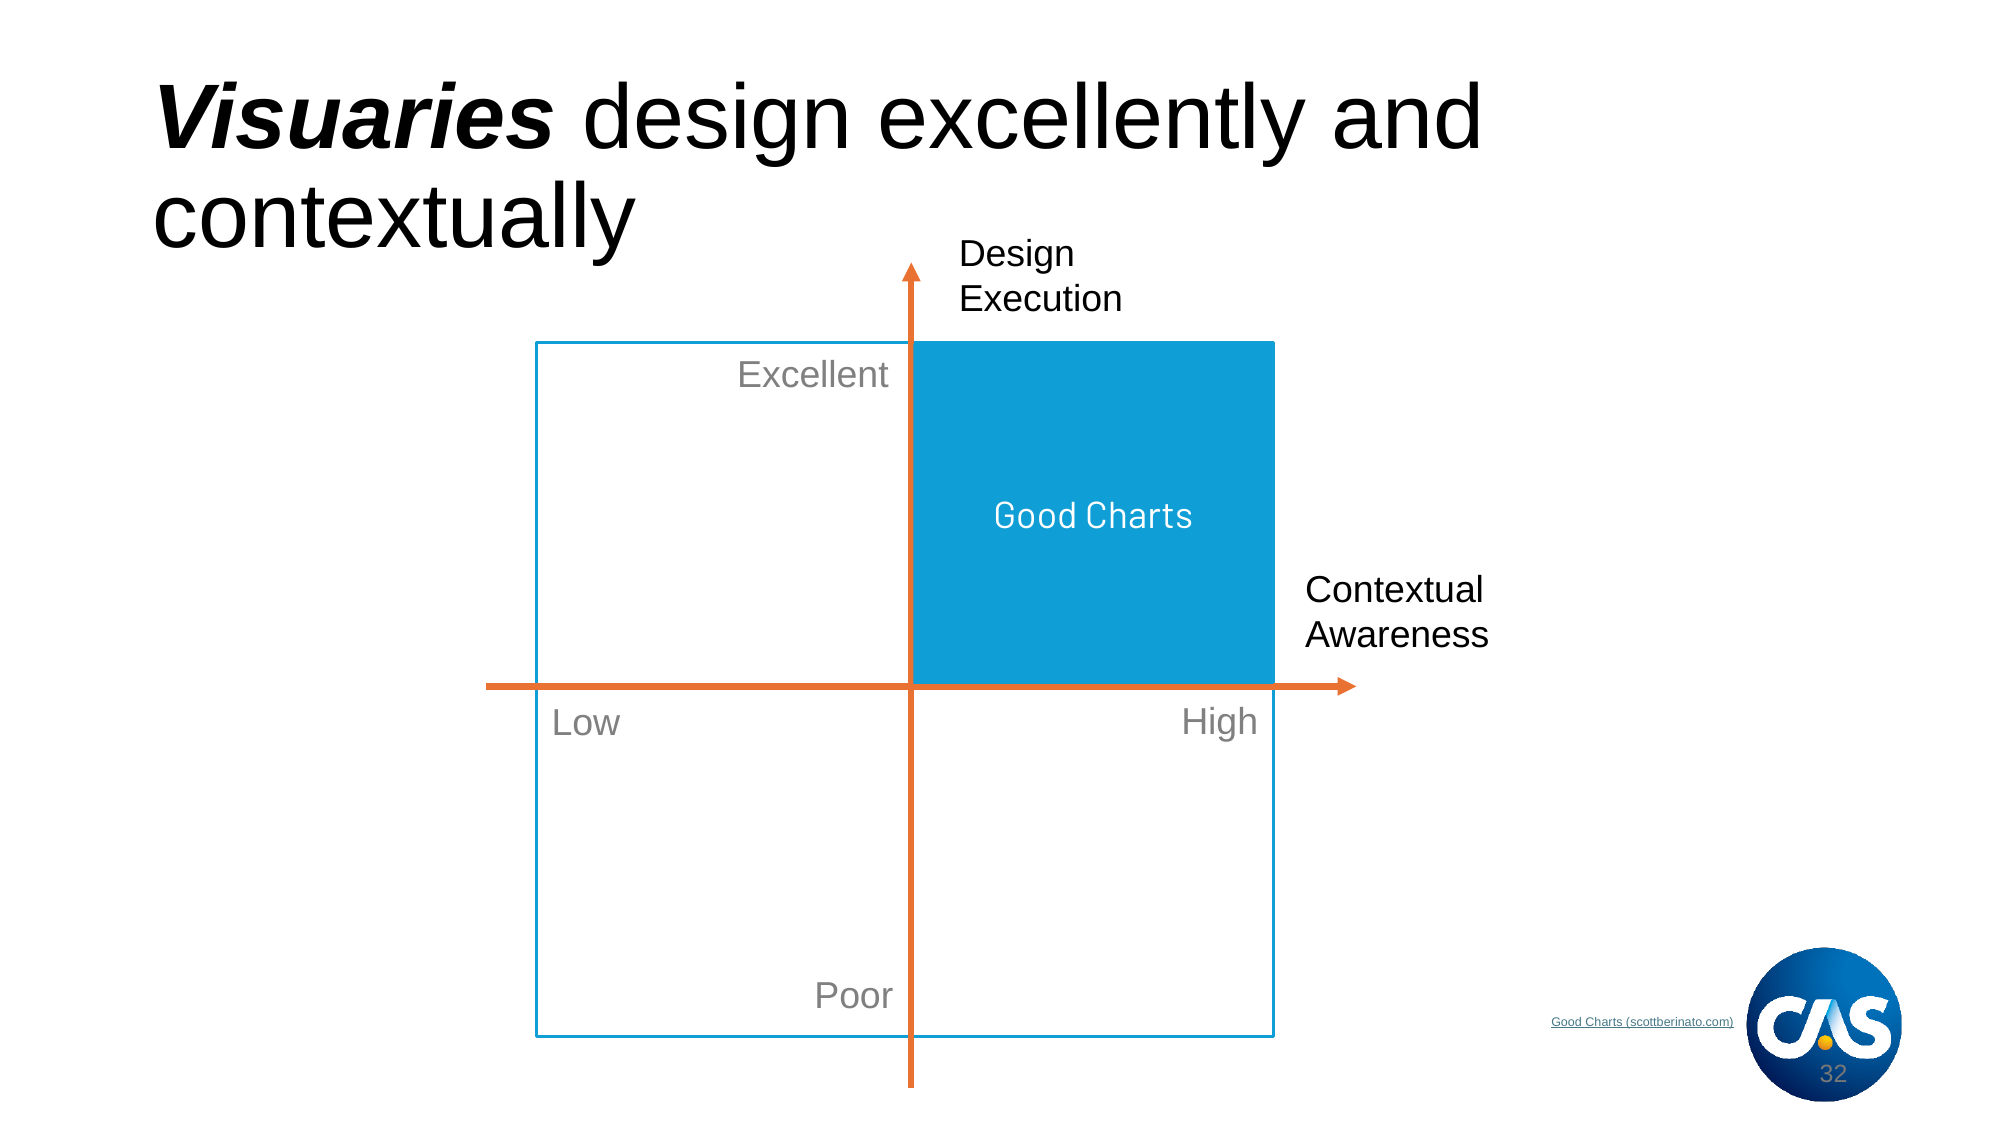

# Visuaries design excellently and contextually
Design Execution

Excellent
Good Charts
Contextual
Awareness
High
Low
Poor
Good Charts (scottberinato.com)
32